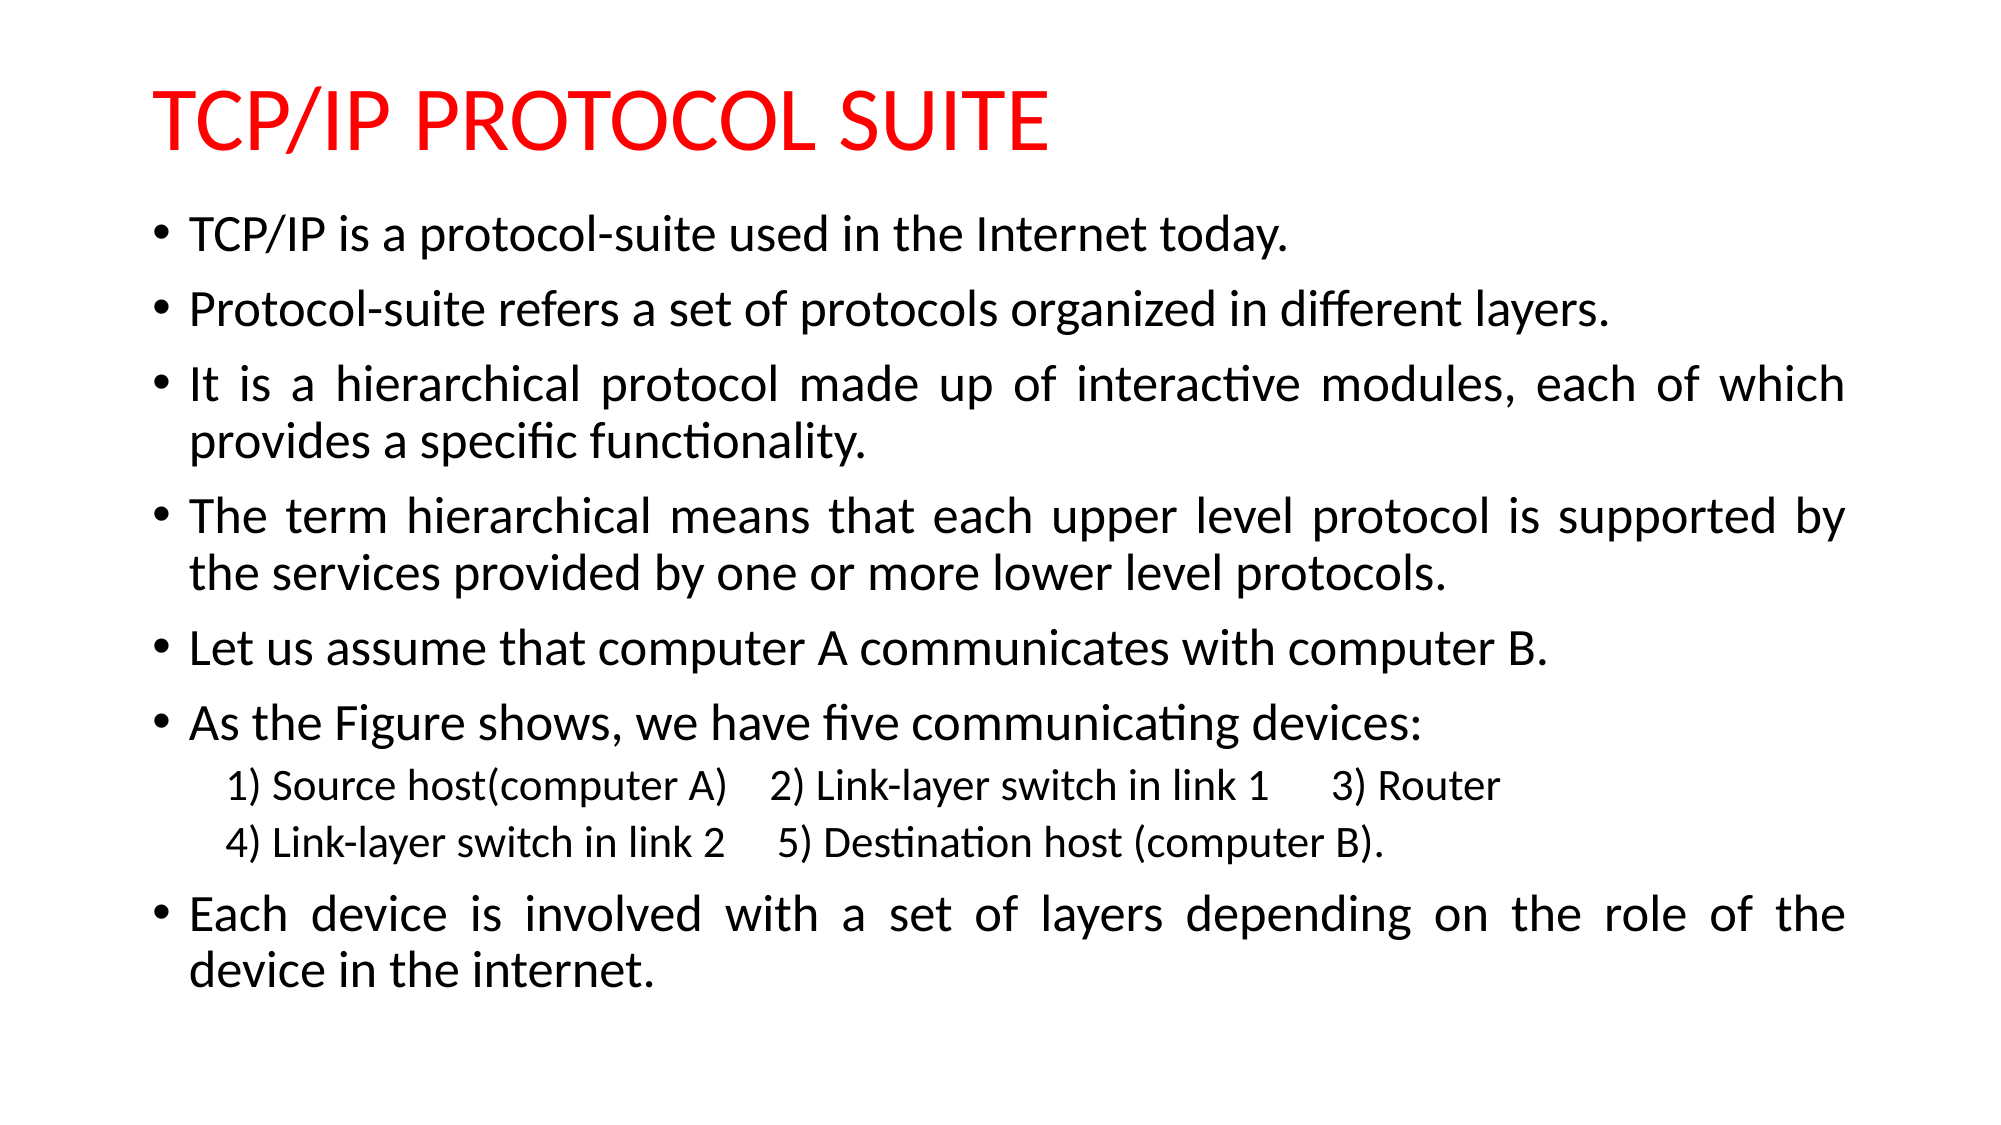

# TCP/IP PROTOCOL SUITE
TCP/IP is a protocol-suite used in the Internet today.
Protocol-suite refers a set of protocols organized in different layers.
It is a hierarchical protocol made up of interactive modules, each of which provides a specific functionality.
The term hierarchical means that each upper level protocol is supported by the services provided by one or more lower level protocols.
Let us assume that computer A communicates with computer B.
As the Figure shows, we have five communicating devices:
1) Source host(computer A)    2) Link-layer switch in link 1      3) Router
4) Link-layer switch in link 2     5) Destination host (computer B).
Each device is involved with a set of layers depending on the role of the device in the internet.